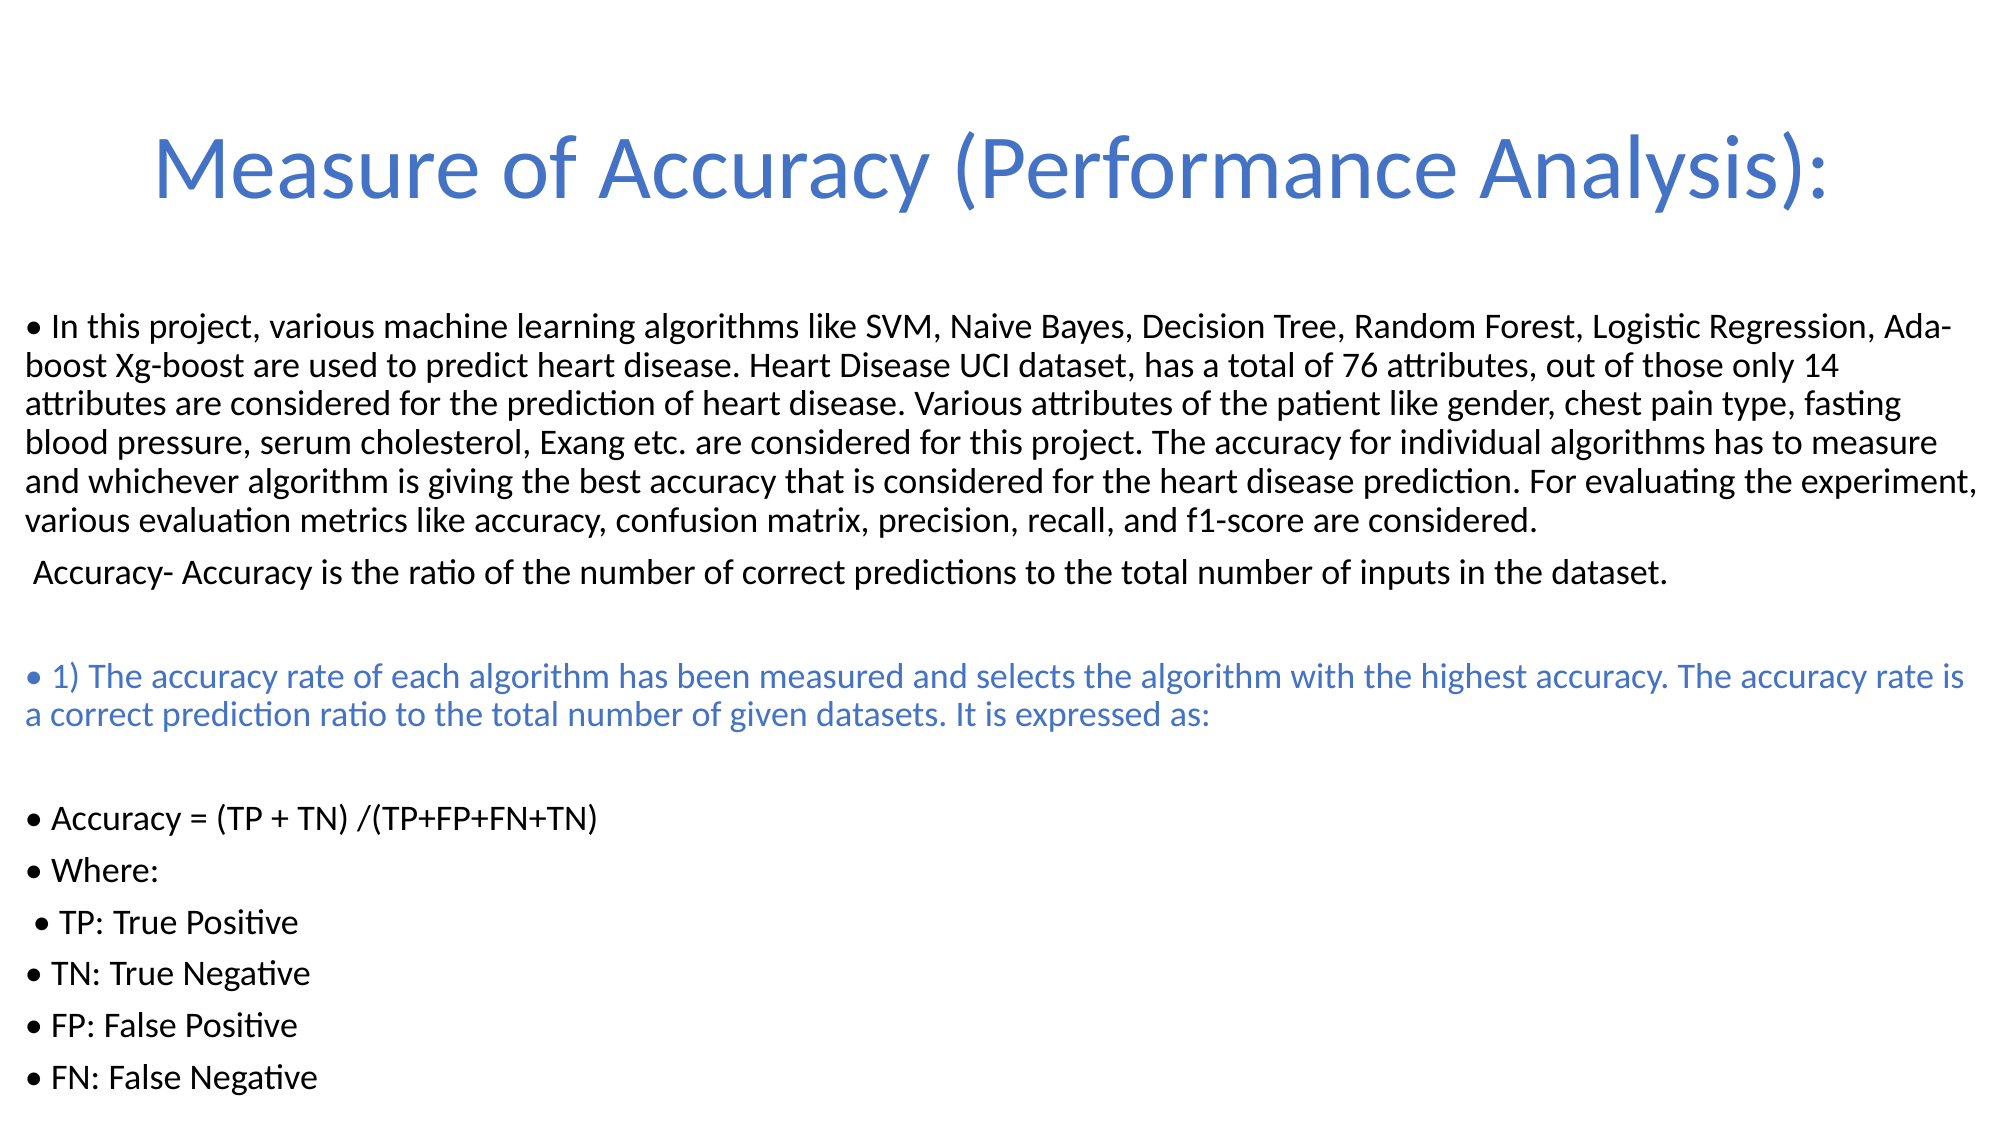

# Measure of Accuracy (Performance Analysis):
• In this project, various machine learning algorithms like SVM, Naive Bayes, Decision Tree, Random Forest, Logistic Regression, Ada-boost Xg-boost are used to predict heart disease. Heart Disease UCI dataset, has a total of 76 attributes, out of those only 14 attributes are considered for the prediction of heart disease. Various attributes of the patient like gender, chest pain type, fasting blood pressure, serum cholesterol, Exang etc. are considered for this project. The accuracy for individual algorithms has to measure and whichever algorithm is giving the best accuracy that is considered for the heart disease prediction. For evaluating the experiment, various evaluation metrics like accuracy, confusion matrix, precision, recall, and f1-score are considered.
 Accuracy- Accuracy is the ratio of the number of correct predictions to the total number of inputs in the dataset.

• 1) The accuracy rate of each algorithm has been measured and selects the algorithm with the highest accuracy. The accuracy rate is a correct prediction ratio to the total number of given datasets. It is expressed as:

• Accuracy = (TP + TN) /(TP+FP+FN+TN)
• Where:
 • TP: True Positive
• TN: True Negative
• FP: False Positive
• FN: False Negative